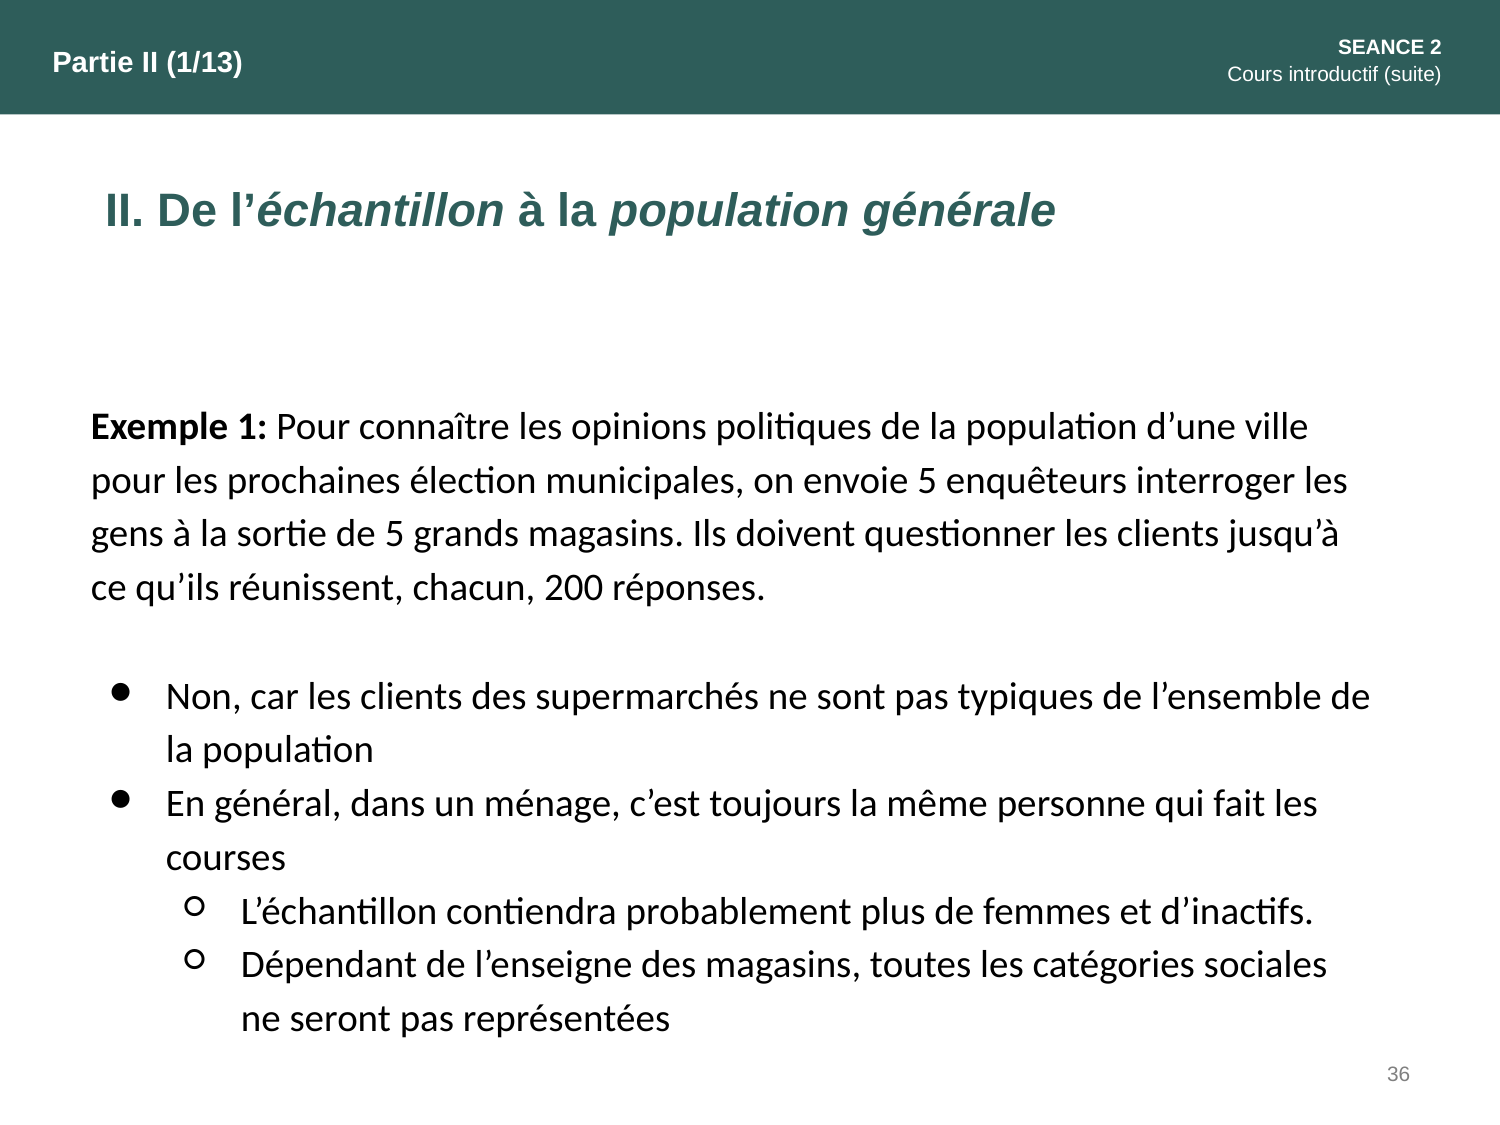

SEANCE 2
Cours introductif (suite)
Partie II (1/13)
II. De l’échantillon à la population générale

Exemple 1: Pour connaître les opinions politiques de la population d’une ville pour les prochaines élection municipales, on envoie 5 enquêteurs interroger les gens à la sortie de 5 grands magasins. Ils doivent questionner les clients jusqu’à ce qu’ils réunissent, chacun, 200 réponses.

Non, car les clients des supermarchés ne sont pas typiques de l’ensemble de la population
En général, dans un ménage, c’est toujours la même personne qui fait les courses
L’échantillon contiendra probablement plus de femmes et d’inactifs.
Dépendant de l’enseigne des magasins, toutes les catégories sociales ne seront pas représentées

36